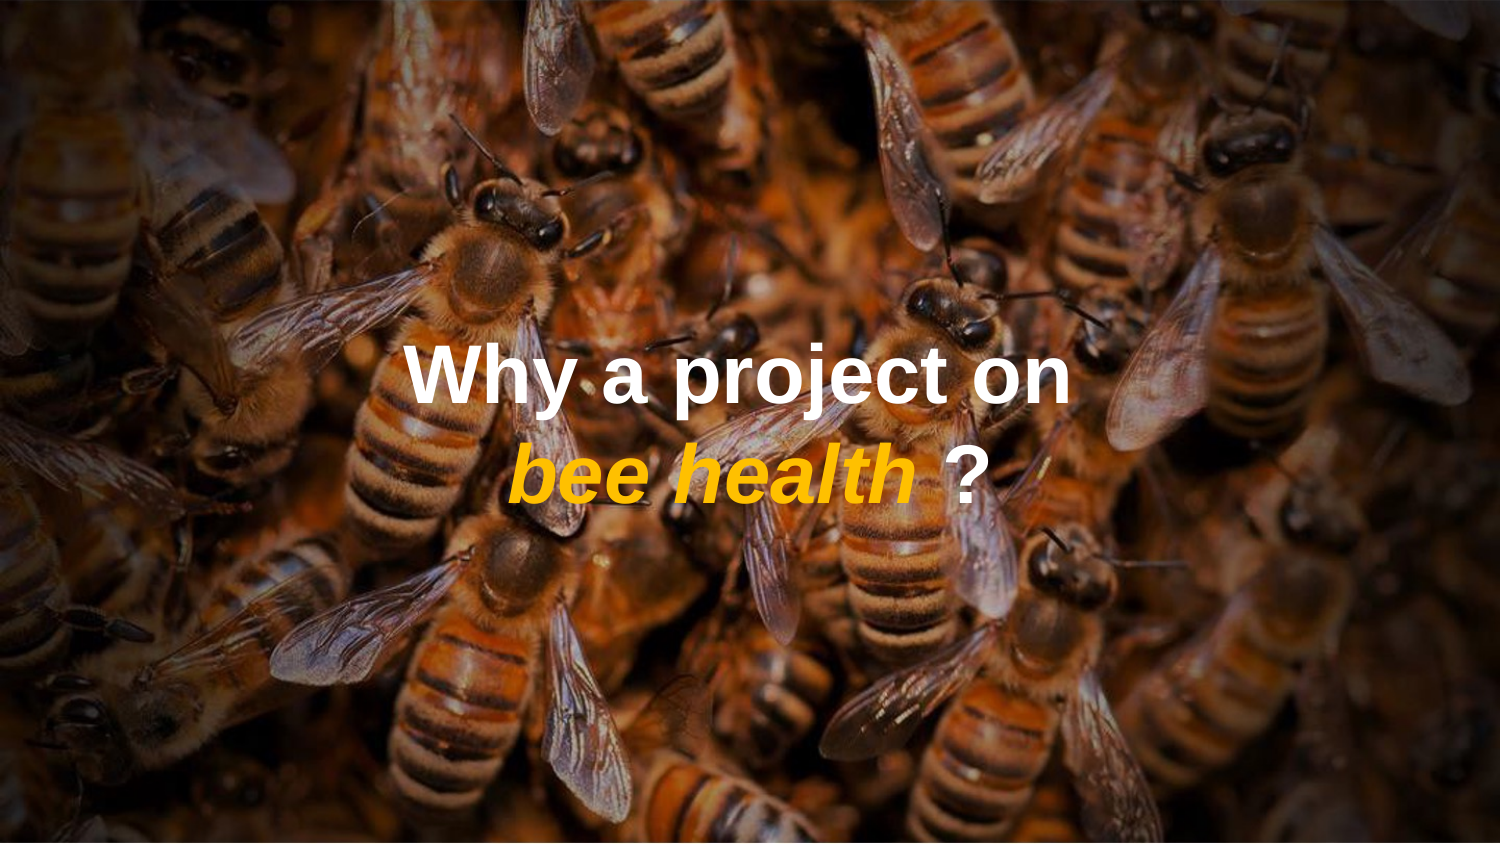

Why a project on
bee health ?